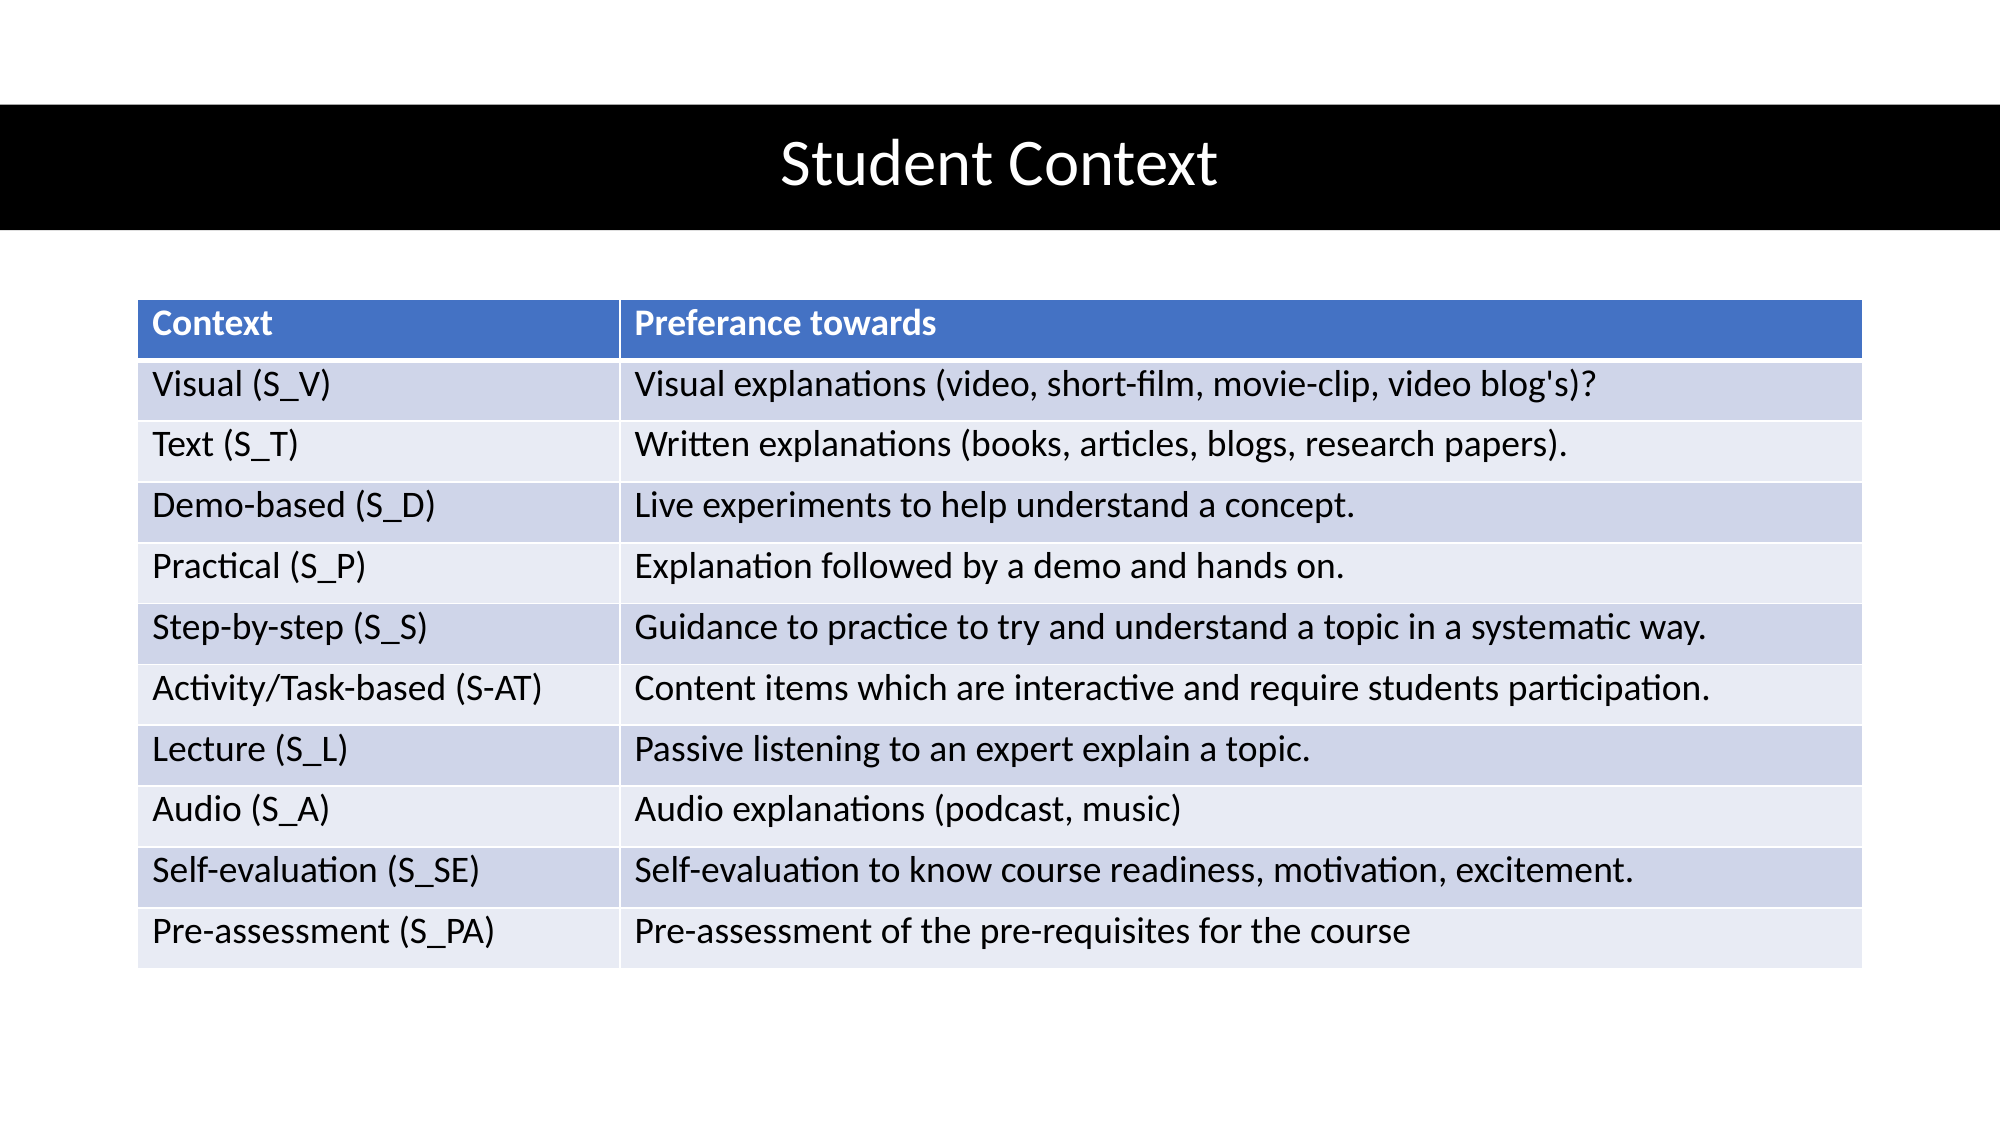

Student Context
| Context | Preferance towards |
| --- | --- |
| Visual (S\_V) | Visual explanations (video, short-film, movie-clip, video blog's)? |
| Text (S\_T) | Written explanations (books, articles, blogs, research papers). |
| Demo-based (S\_D) | Live experiments to help understand a concept. |
| Practical (S\_P) | Explanation followed by a demo and hands on. |
| Step-by-step (S\_S) | Guidance to practice to try and understand a topic in a systematic way. |
| Activity/Task-based (S-AT) | Content items which are interactive and require students participation. |
| Lecture (S\_L) | Passive listening to an expert explain a topic. |
| Audio (S\_A) | Audio explanations (podcast, music) |
| Self-evaluation (S\_SE) | Self-evaluation to know course readiness, motivation, excitement. |
| Pre-assessment (S\_PA) | Pre-assessment of the pre-requisites for the course |